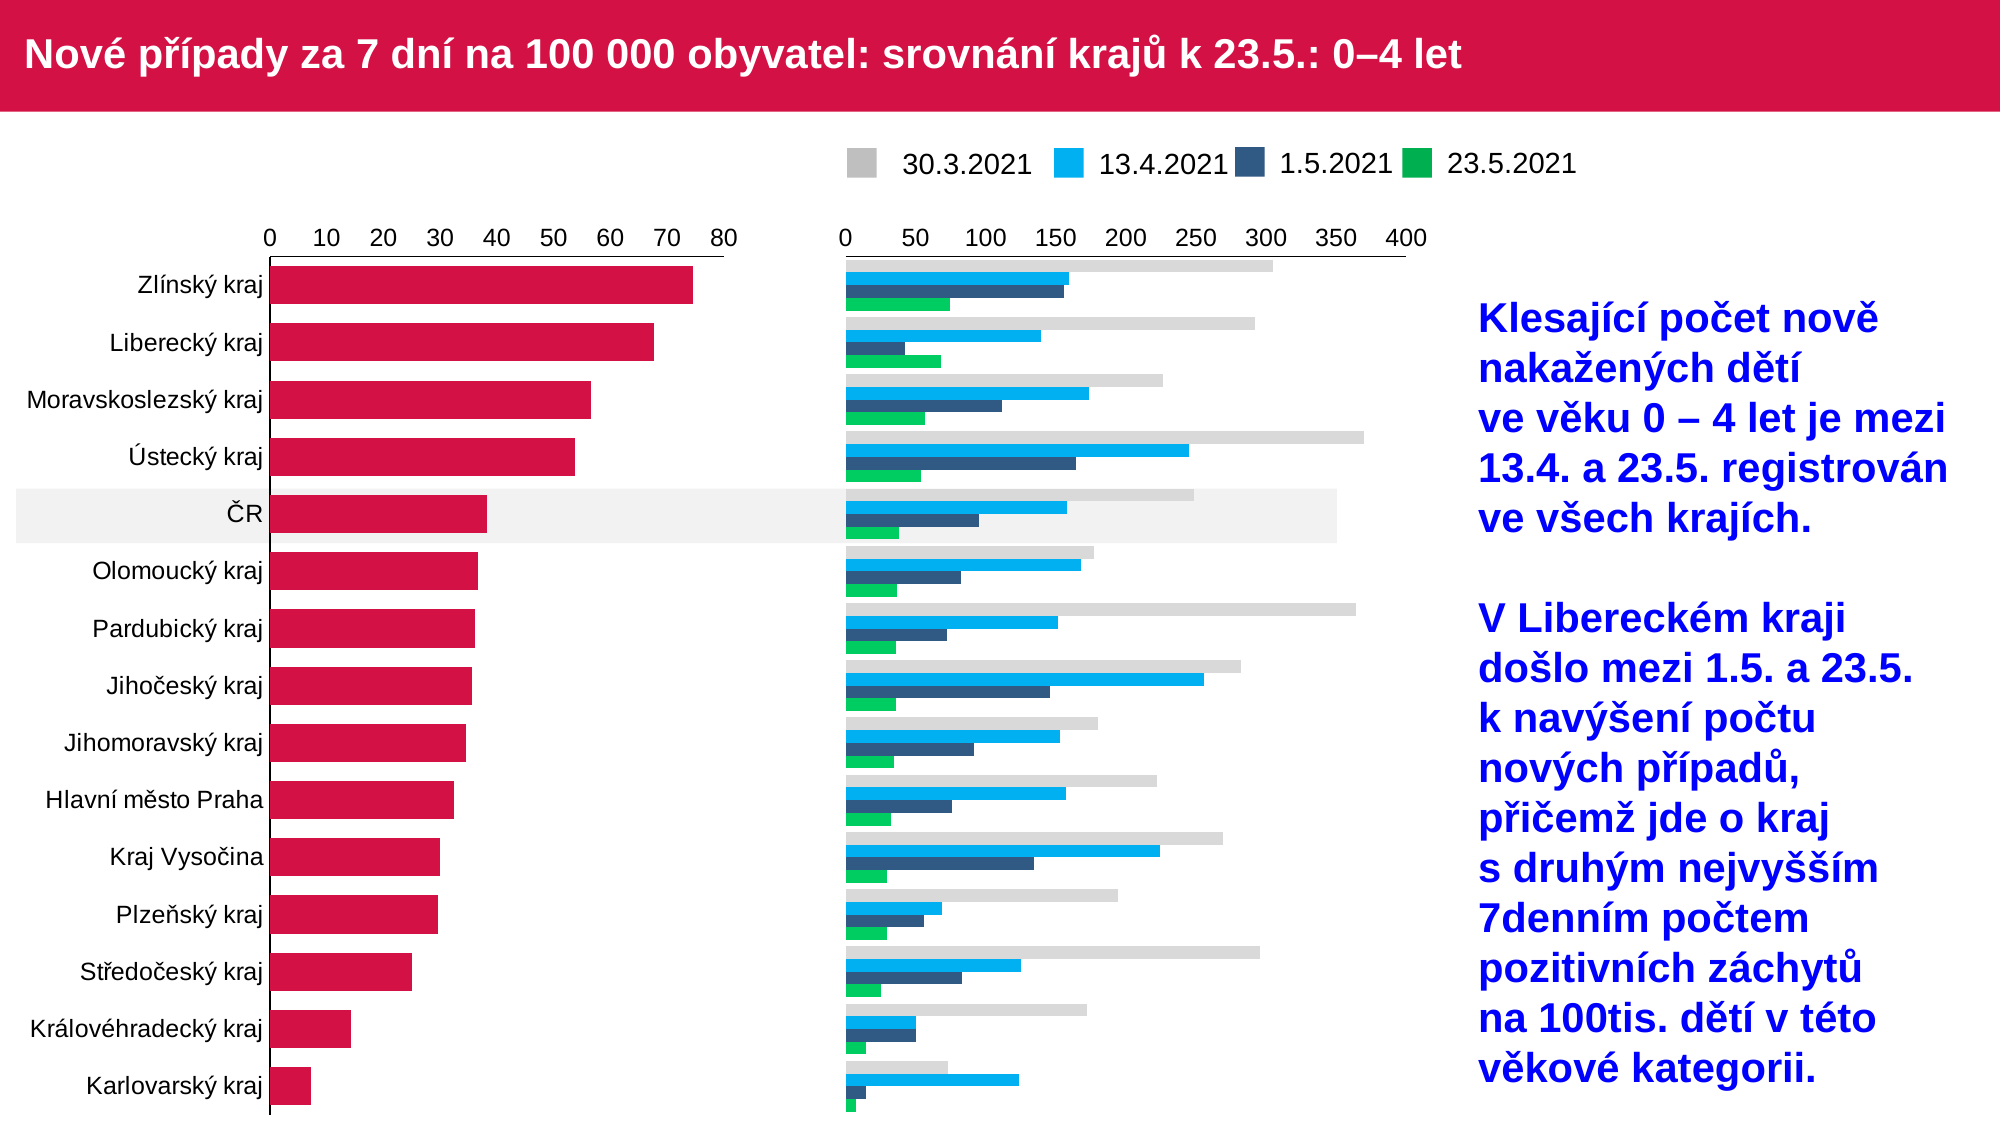

# Nové případy za 7 dní na 100 000 obyvatel: srovnání krajů k 23.5.: 0–4 let
1.5.2021
23.5.2021
30.3.2021
13.4.2021

### Chart

| Category | Series 6 |
|---|---|
| Zlínský kraj | 74.540896 |
| Liberecký kraj | 67.730602 |
| Moravskoslezský kraj | 56.655336 |
| Ústecký kraj | 53.846342 |
| ČR | 38.253929 |
| Olomoucký kraj | 36.622211 |
| Pardubický kraj | 36.075036 |
| Jihočeský kraj | 35.624165 |
| Jihomoravský kraj | 34.471389 |
| Hlavní město Praha | 32.517681 |
| Kraj Vysočina | 29.877502 |
| Plzeňský kraj | 29.590663 |
| Středočeský kraj | 25.078055 |
| Královéhradecký kraj | 14.333835 |
| Karlovarský kraj | 7.2950102 |

### Chart

| Category | 30.3 | 13.4 | 1.5 | 23.05.2021 |
|---|---|---|---|---|
| Zlínský kraj | 304.940028461069 | 159.246459307447 | 155.85823676899 | 74.540895846039 |
| Liberecký kraj | 292.088219108495 | 139.694365660585 | 42.331625957753 | 67.730601532404 |
| Moravskoslezský kraj | 226.621342398187 | 173.298673598613 | 111.644337799106 | 56.655335599546 |
| Ústecký kraj | 369.581711824167 | 244.756100545806 | 163.98658736569 | 53.846342120077 |
| ČR | 248.386107301388 | 158.127990240841 | 94.841537067527 | 38.253928519802 |
| Olomoucký kraj | 177.007354960783 | 167.851802117984 | 82.399975585192 | 36.622211371196 |
| Pardubický kraj | 364.357864357864 | 151.515151515151 | 72.150072150072 | 36.075036075036 |
| Jihočeský kraj | 282.024640047498 | 255.306516253525 | 145.465340656078 | 35.624165058631 |
| Jihomoravský kraj | 179.850723899163 | 152.873115314289 | 91.424117982074 | 34.471388747339 |
| Hlavní město Praha | 222.204156843617 | 157.168793864997 | 75.874590141722 | 32.517681489309 |
| Kraj Vysočina | 268.897520167314 | 224.081266806095 | 134.448760083657 | 29.877502240812 |
| Plzeňský kraj | 193.983231957915 | 69.044879171461 | 55.893473614992 | 29.590662502054 |
| Středočeský kraj | 295.921054281451 | 125.390277237902 | 82.757582977015 | 25.07805544758 |
| Královéhradecký kraj | 172.006020210707 | 50.168422561456 | 50.168422561456 | 14.333835017558 |
| Karlovarský kraj | 72.950102130142 | 124.015173621243 | 14.590020426028 | 7.295010213014 |
Klesající počet nově nakažených dětí
ve věku 0 – 4 let je mezi 13.4. a 23.5. registrován ve všech krajích.

V Libereckém kraji došlo mezi 1.5. a 23.5.
k navýšení počtu nových případů, přičemž jde o kraj
s druhým nejvyšším 7denním počtem pozitivních záchytů
na 100tis. dětí v této věkové kategorii.